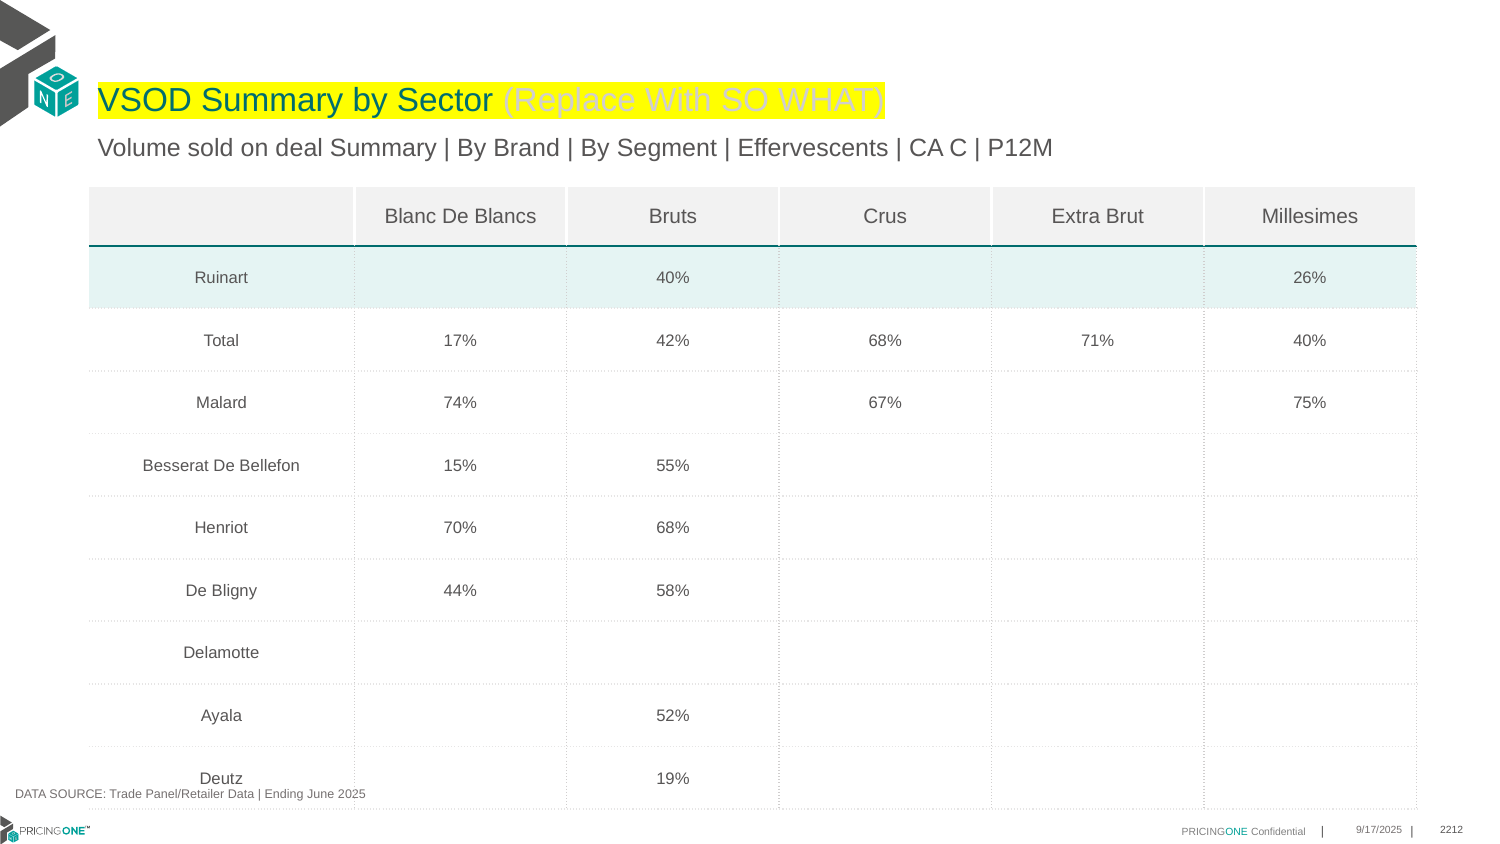

# VSOD Summary by Sector (Replace With SO WHAT)
Volume sold on deal Summary | By Brand | By Segment | Effervescents | CA C | P12M
|  | Blanc De Blancs | Bruts | Crus | Extra Brut | Millesimes |
| --- | --- | --- | --- | --- | --- |
| Ruinart |  | 40% |  |  | 26% |
| Total | 17% | 42% | 68% | 71% | 40% |
| Malard | 74% |  | 67% |  | 75% |
| Besserat De Bellefon | 15% | 55% |  |  |  |
| Henriot | 70% | 68% |  |  |  |
| De Bligny | 44% | 58% |  |  |  |
| Delamotte |  |  |  |  |  |
| Ayala |  | 52% |  |  |  |
| Deutz |  | 19% |  |  |  |
DATA SOURCE: Trade Panel/Retailer Data | Ending June 2025

9/17/2025
2212